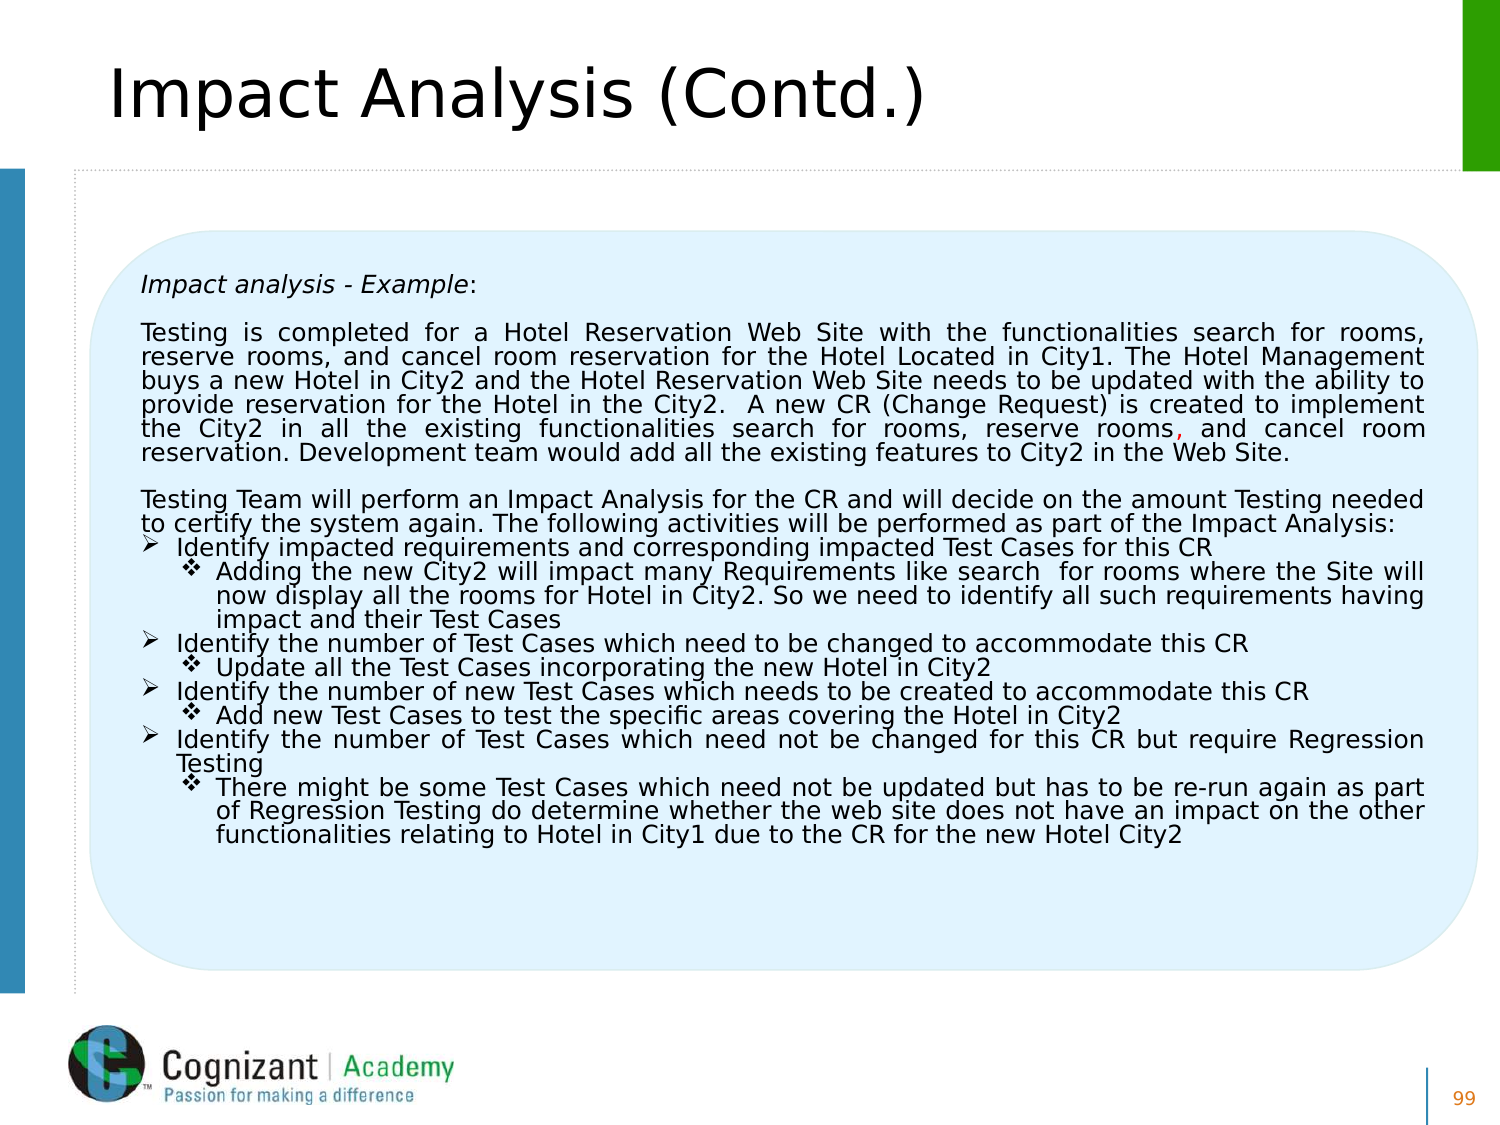

# Impact Analysis (Contd.)
Impact analysis - Example:

Testing is completed for a Hotel Reservation Web Site with the functionalities search for rooms, reserve rooms, and cancel room reservation for the Hotel Located in City1. The Hotel Management buys a new Hotel in City2 and the Hotel Reservation Web Site needs to be updated with the ability to provide reservation for the Hotel in the City2.  A new CR (Change Request) is created to implement the City2 in all the existing functionalities search for rooms, reserve rooms, and cancel room reservation. Development team would add all the existing features to City2 in the Web Site.

Testing Team will perform an Impact Analysis for the CR and will decide on the amount Testing needed to certify the system again. The following activities will be performed as part of the Impact Analysis:
Identify impacted requirements and corresponding impacted Test Cases for this CR
Adding the new City2 will impact many Requirements like search  for rooms where the Site will now display all the rooms for Hotel in City2. So we need to identify all such requirements having impact and their Test Cases
Identify the number of Test Cases which need to be changed to accommodate this CR
Update all the Test Cases incorporating the new Hotel in City2
Identify the number of new Test Cases which needs to be created to accommodate this CR
Add new Test Cases to test the specific areas covering the Hotel in City2
Identify the number of Test Cases which need not be changed for this CR but require Regression Testing
There might be some Test Cases which need not be updated but has to be re-run again as part of Regression Testing do determine whether the web site does not have an impact on the other functionalities relating to Hotel in City1 due to the CR for the new Hotel City2

99